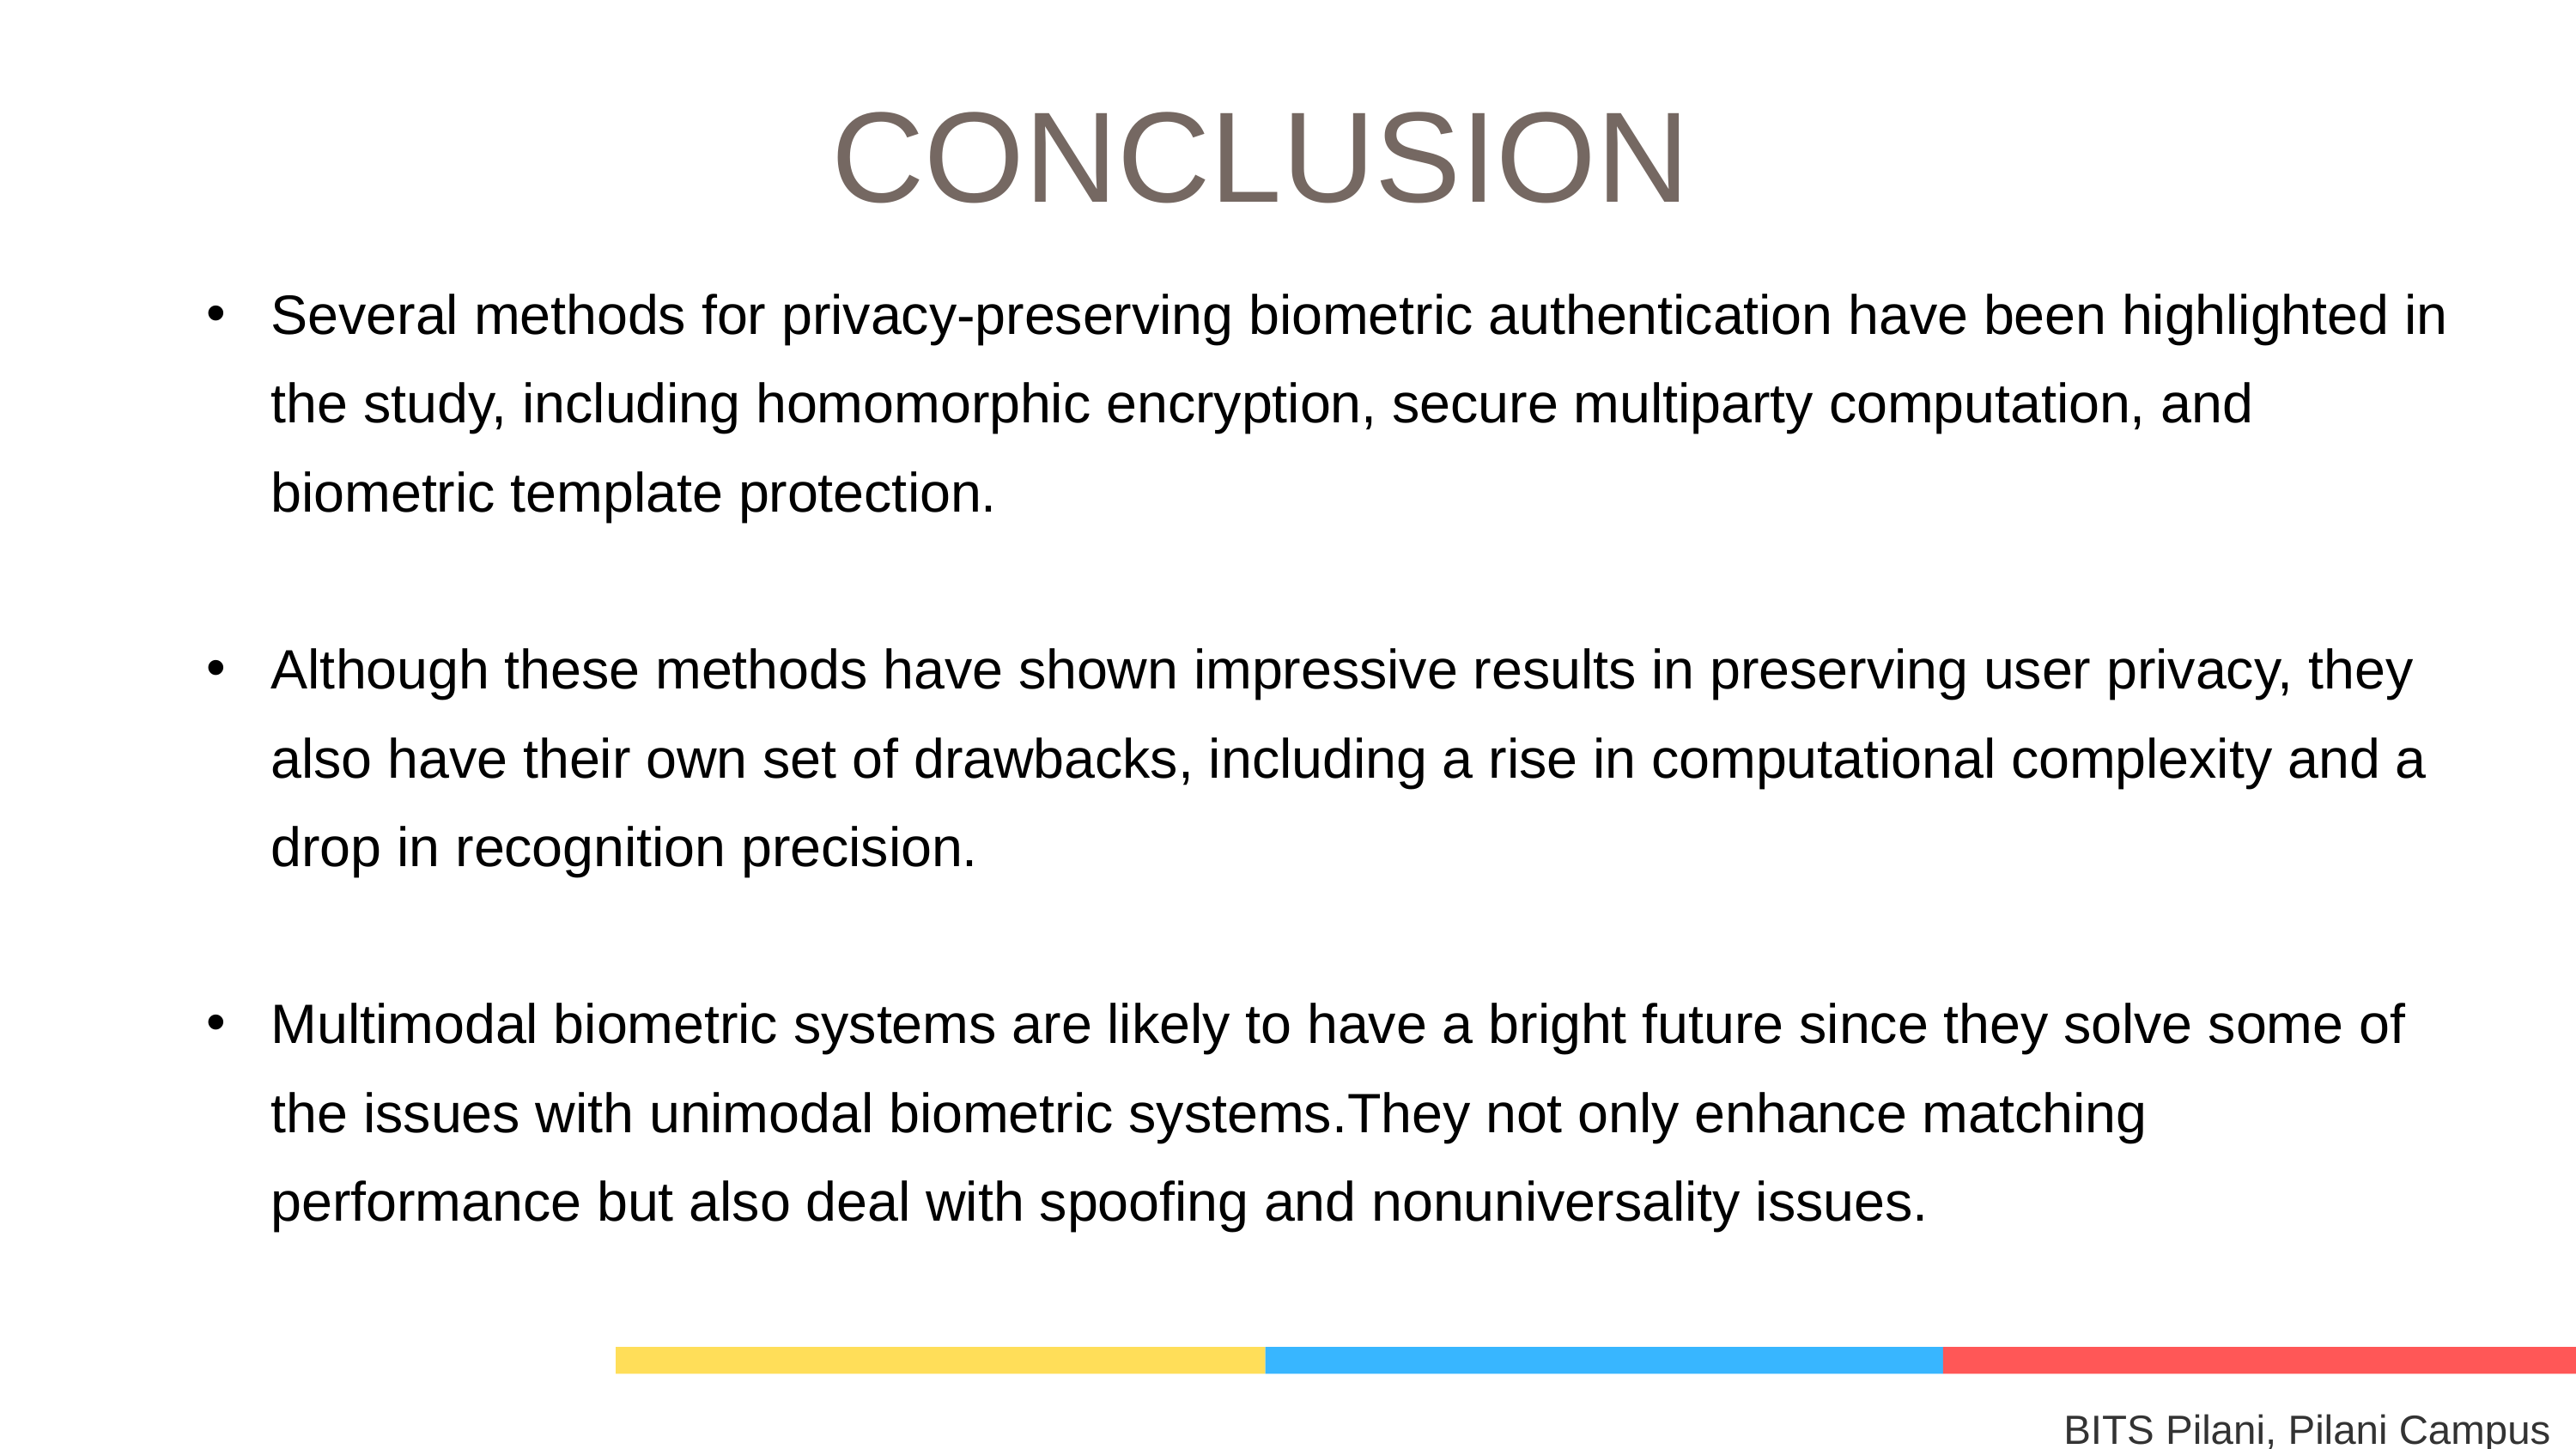

CONCLUSION
Several methods for privacy-preserving biometric authentication have been highlighted in the study, including homomorphic encryption, secure multiparty computation, and biometric template protection.

Although these methods have shown impressive results in preserving user privacy, they also have their own set of drawbacks, including a rise in computational complexity and a drop in recognition precision.

Multimodal biometric systems are likely to have a bright future since they solve some of the issues with unimodal biometric systems.They not only enhance matching performance but also deal with spoofing and nonuniversality issues.

BITS Pilani, Pilani Campus